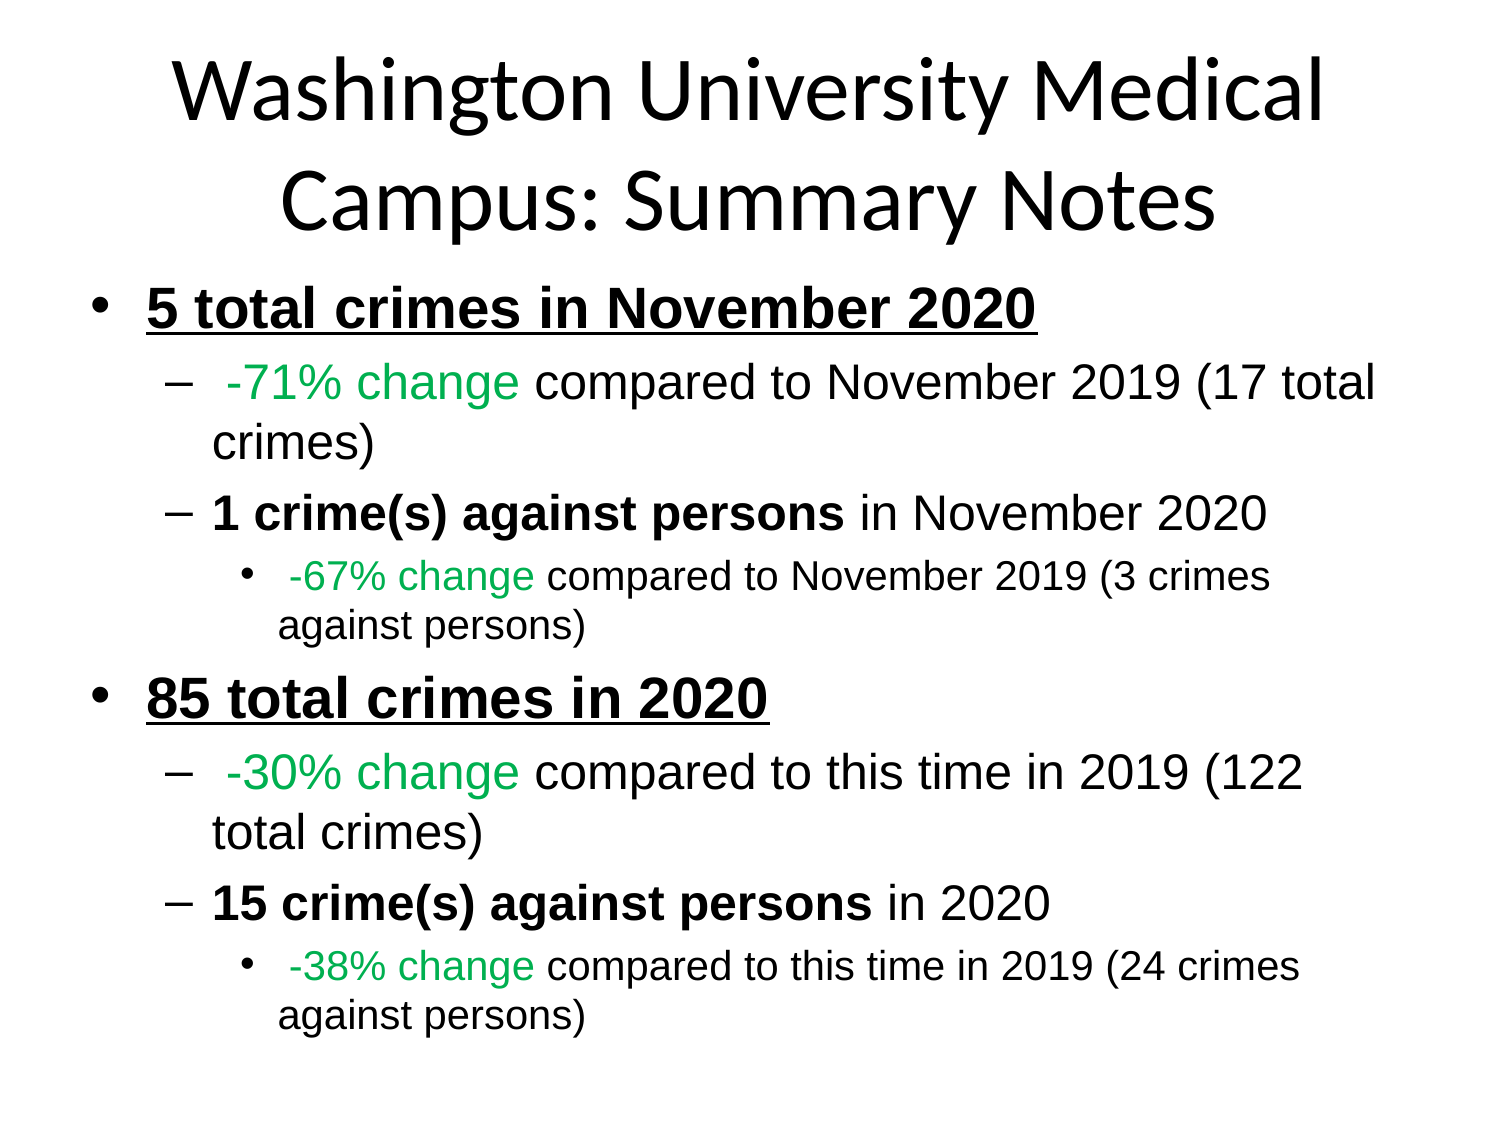

# Washington University Medical Campus: Summary Notes
5 total crimes in November 2020
 -71% change compared to November 2019 (17 total crimes)
1 crime(s) against persons in November 2020
 -67% change compared to November 2019 (3 crimes against persons)
85 total crimes in 2020
 -30% change compared to this time in 2019 (122 total crimes)
15 crime(s) against persons in 2020
 -38% change compared to this time in 2019 (24 crimes against persons)